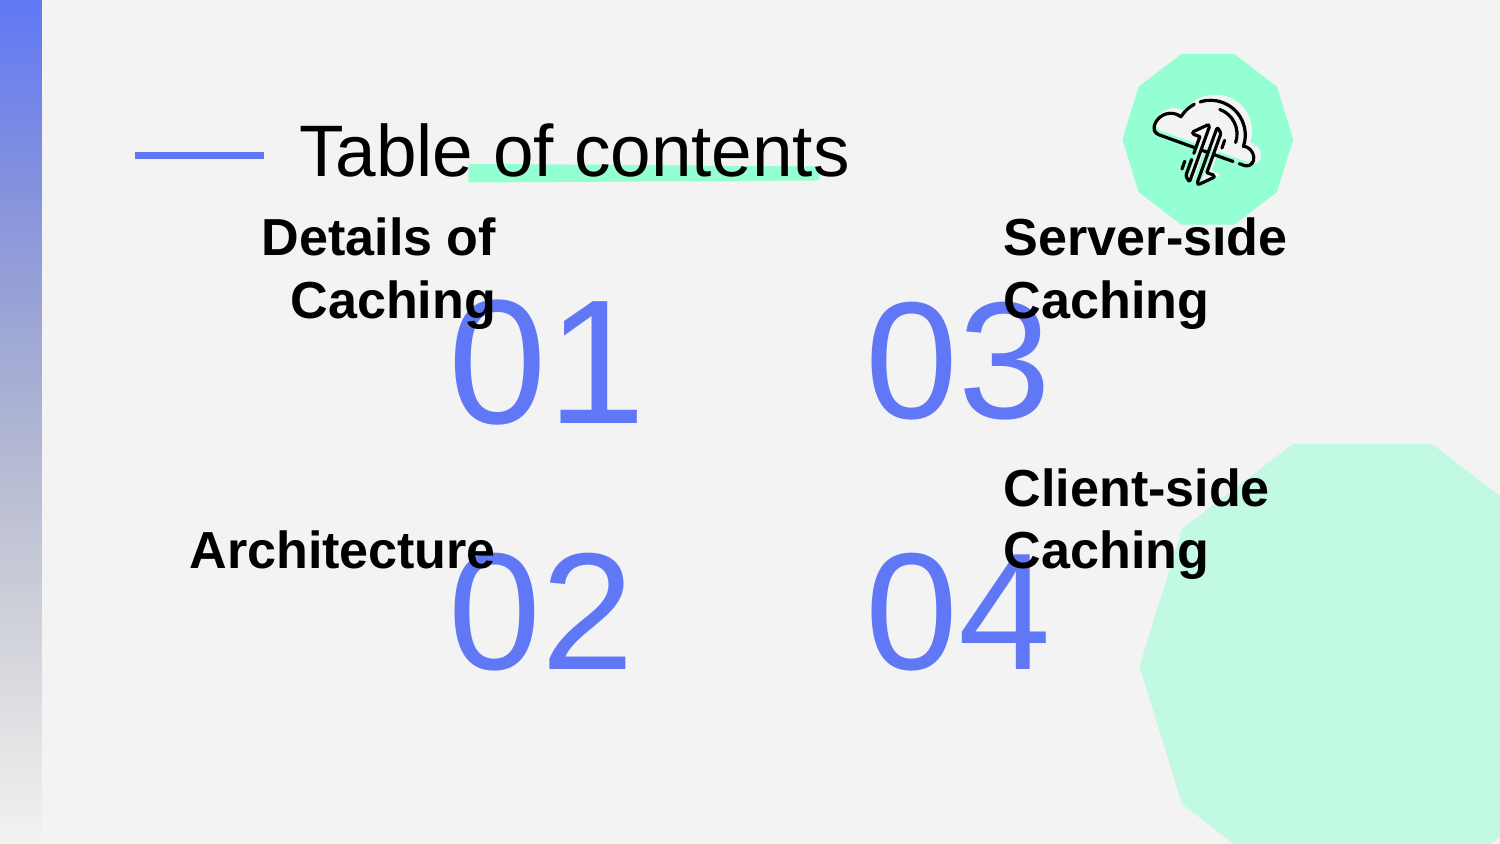

Table of contents

Server-side Caching
Details of Caching
# 01
03
02
04
Client-side Caching
Architecture